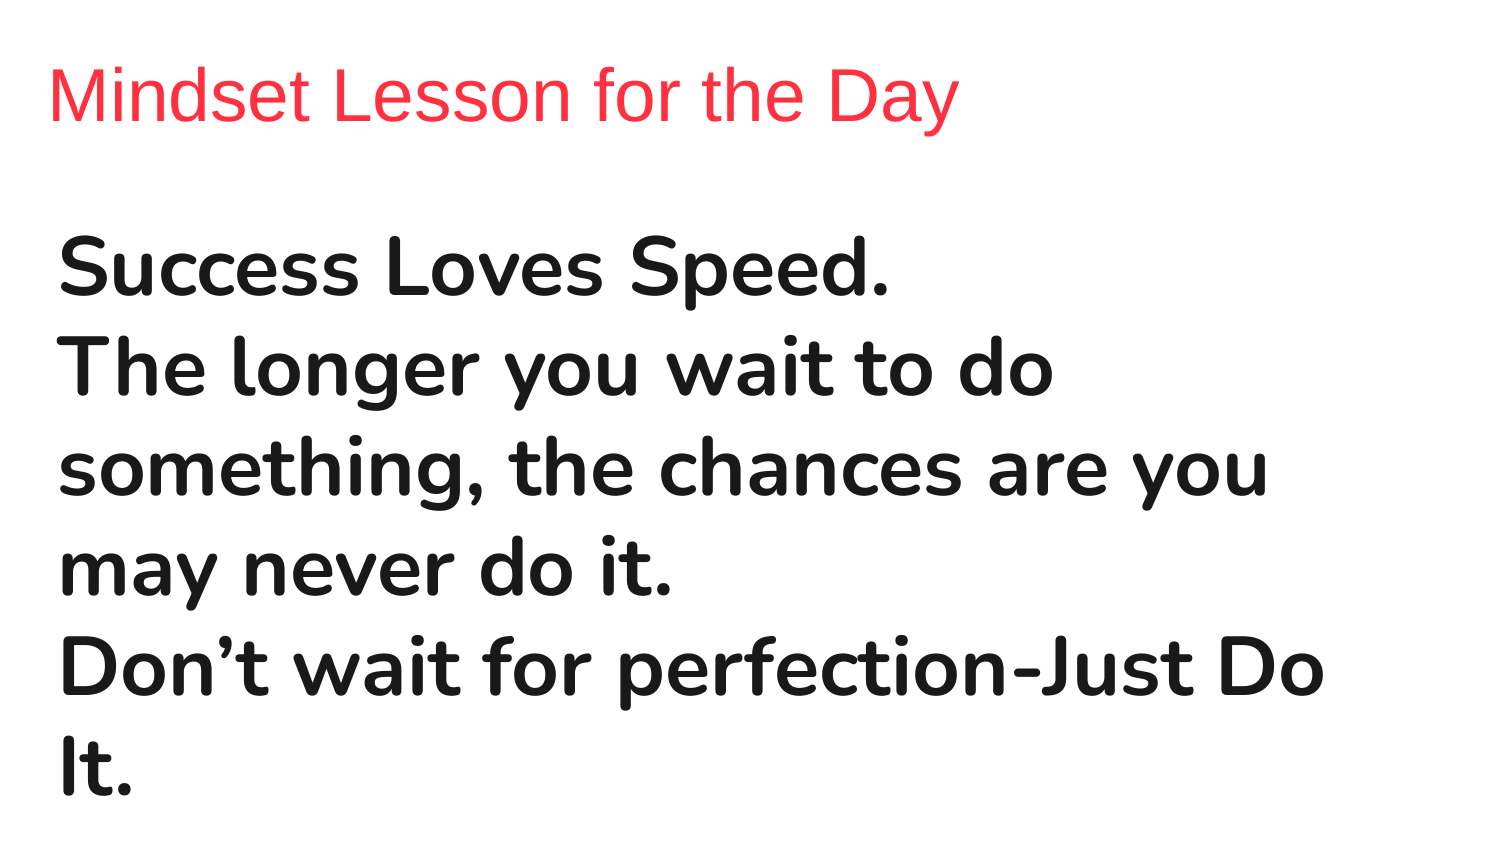

# Mindset Lesson for the Day
Success Loves Speed.
The longer you wait to do something, the chances are you may never do it.
Don’t wait for perfection-Just Do It.